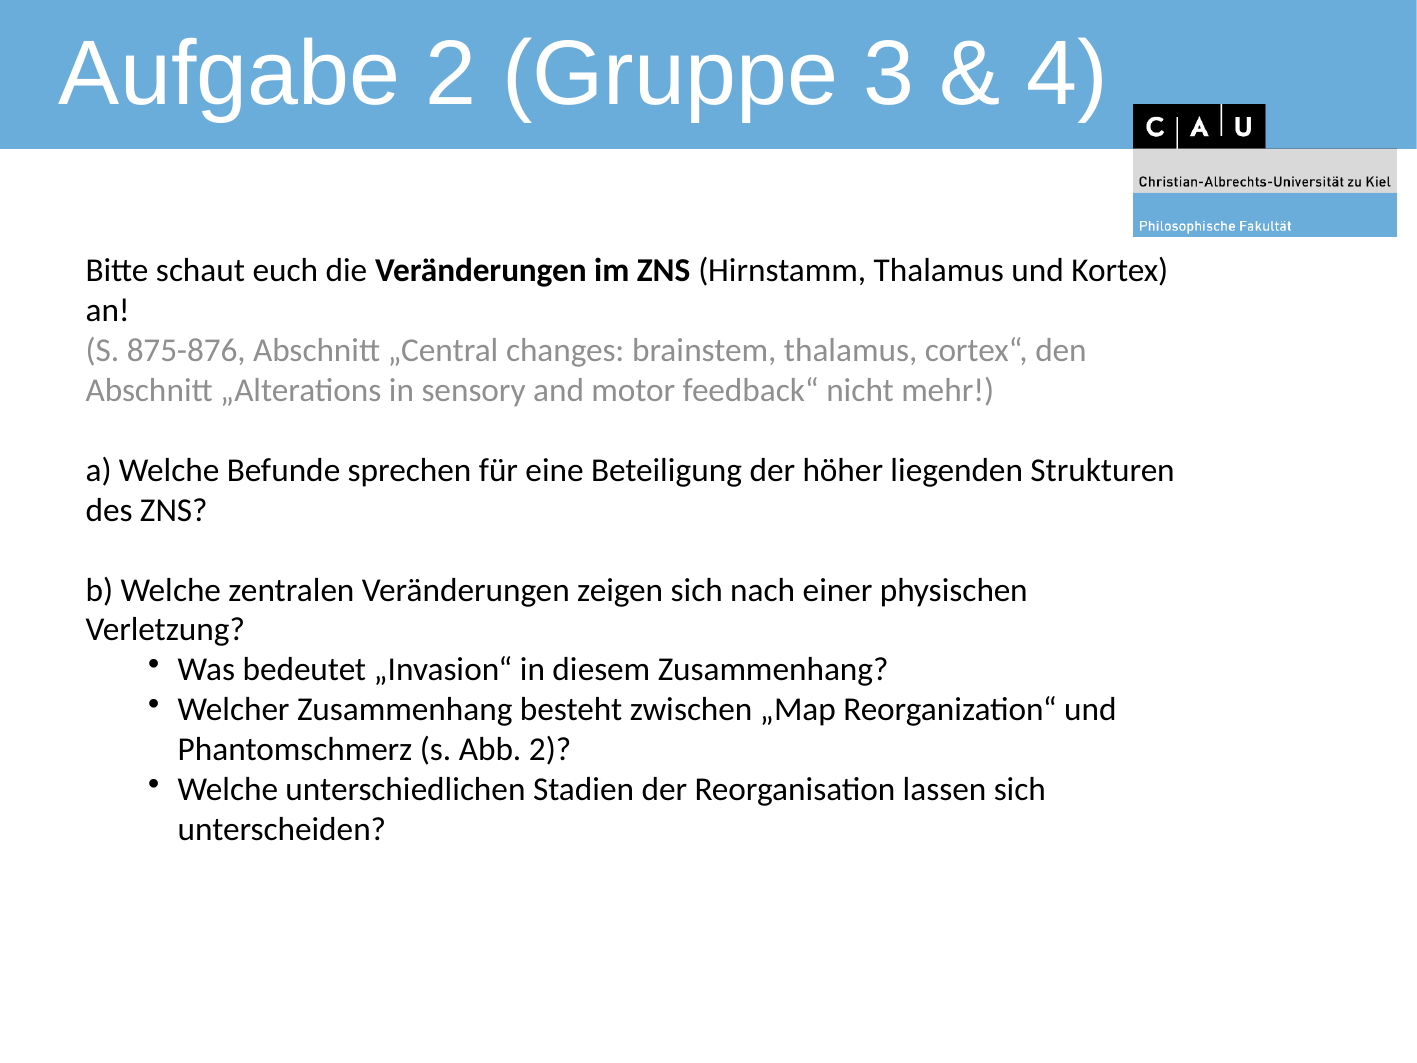

# Aufgabe 2 (Gruppe 3 & 4)
Bitte schaut euch die Veränderungen im ZNS (Hirnstamm, Thalamus und Kortex) an!
(S. 875-876, Abschnitt „Central changes: brainstem, thalamus, cortex“, den Abschnitt „Alterations in sensory and motor feedback“ nicht mehr!)

a) Welche Befunde sprechen für eine Beteiligung der höher liegenden Strukturen des ZNS?

b) Welche zentralen Veränderungen zeigen sich nach einer physischen Verletzung?
Was bedeutet „Invasion“ in diesem Zusammenhang?
Welcher Zusammenhang besteht zwischen „Map Reorganization“ und Phantomschmerz (s. Abb. 2)?
Welche unterschiedlichen Stadien der Reorganisation lassen sich unterscheiden?